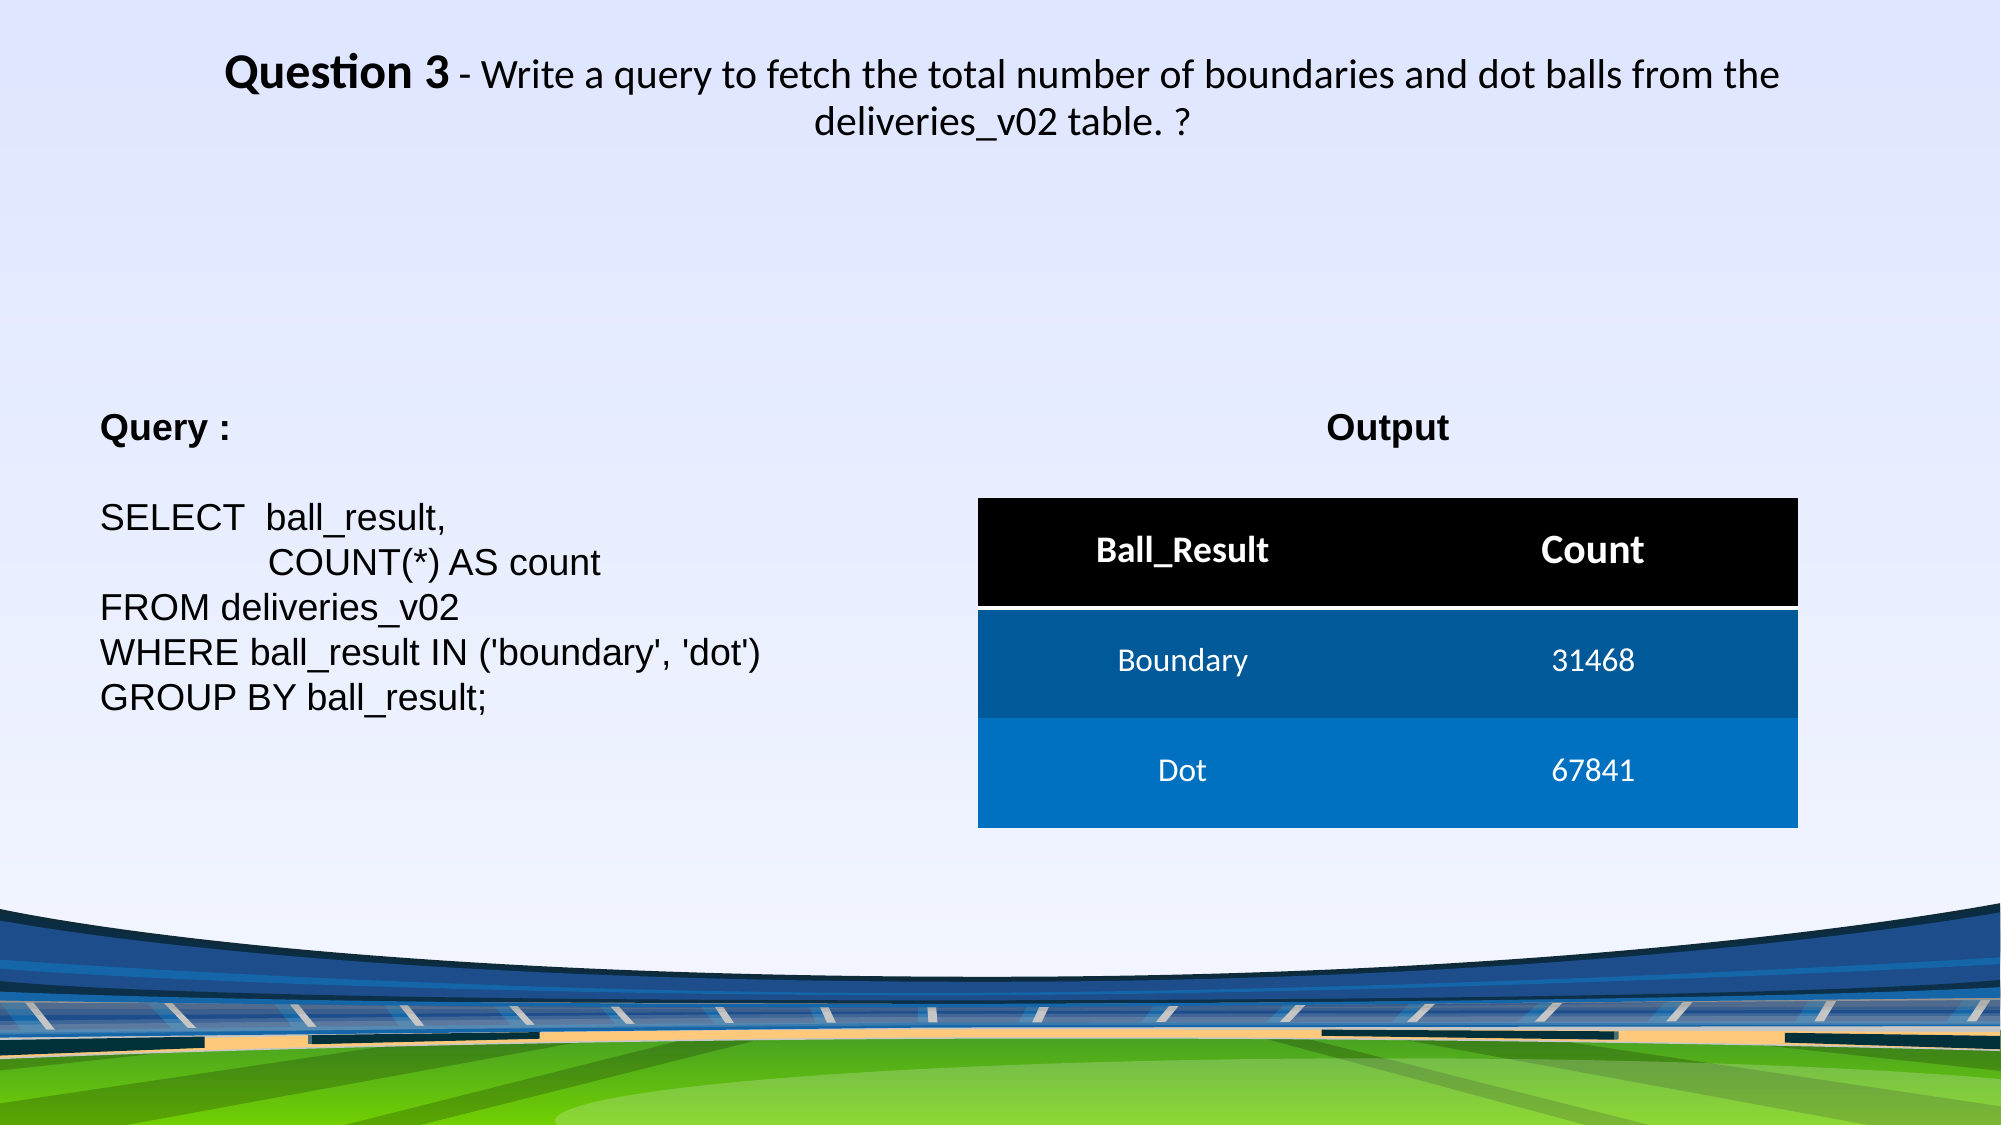

Question 3 - Write a query to fetch the total number of boundaries and dot balls from the deliveries_v02 table. ?

Query :

SELECT  ball_result,
                COUNT(*) AS count
FROM deliveries_v02
WHERE ball_result IN ('boundary', 'dot')
GROUP BY ball_result;

Output
| Ball\_Result | Count |
| --- | --- |
| Boundary | 31468 |
| Dot | 67841 |